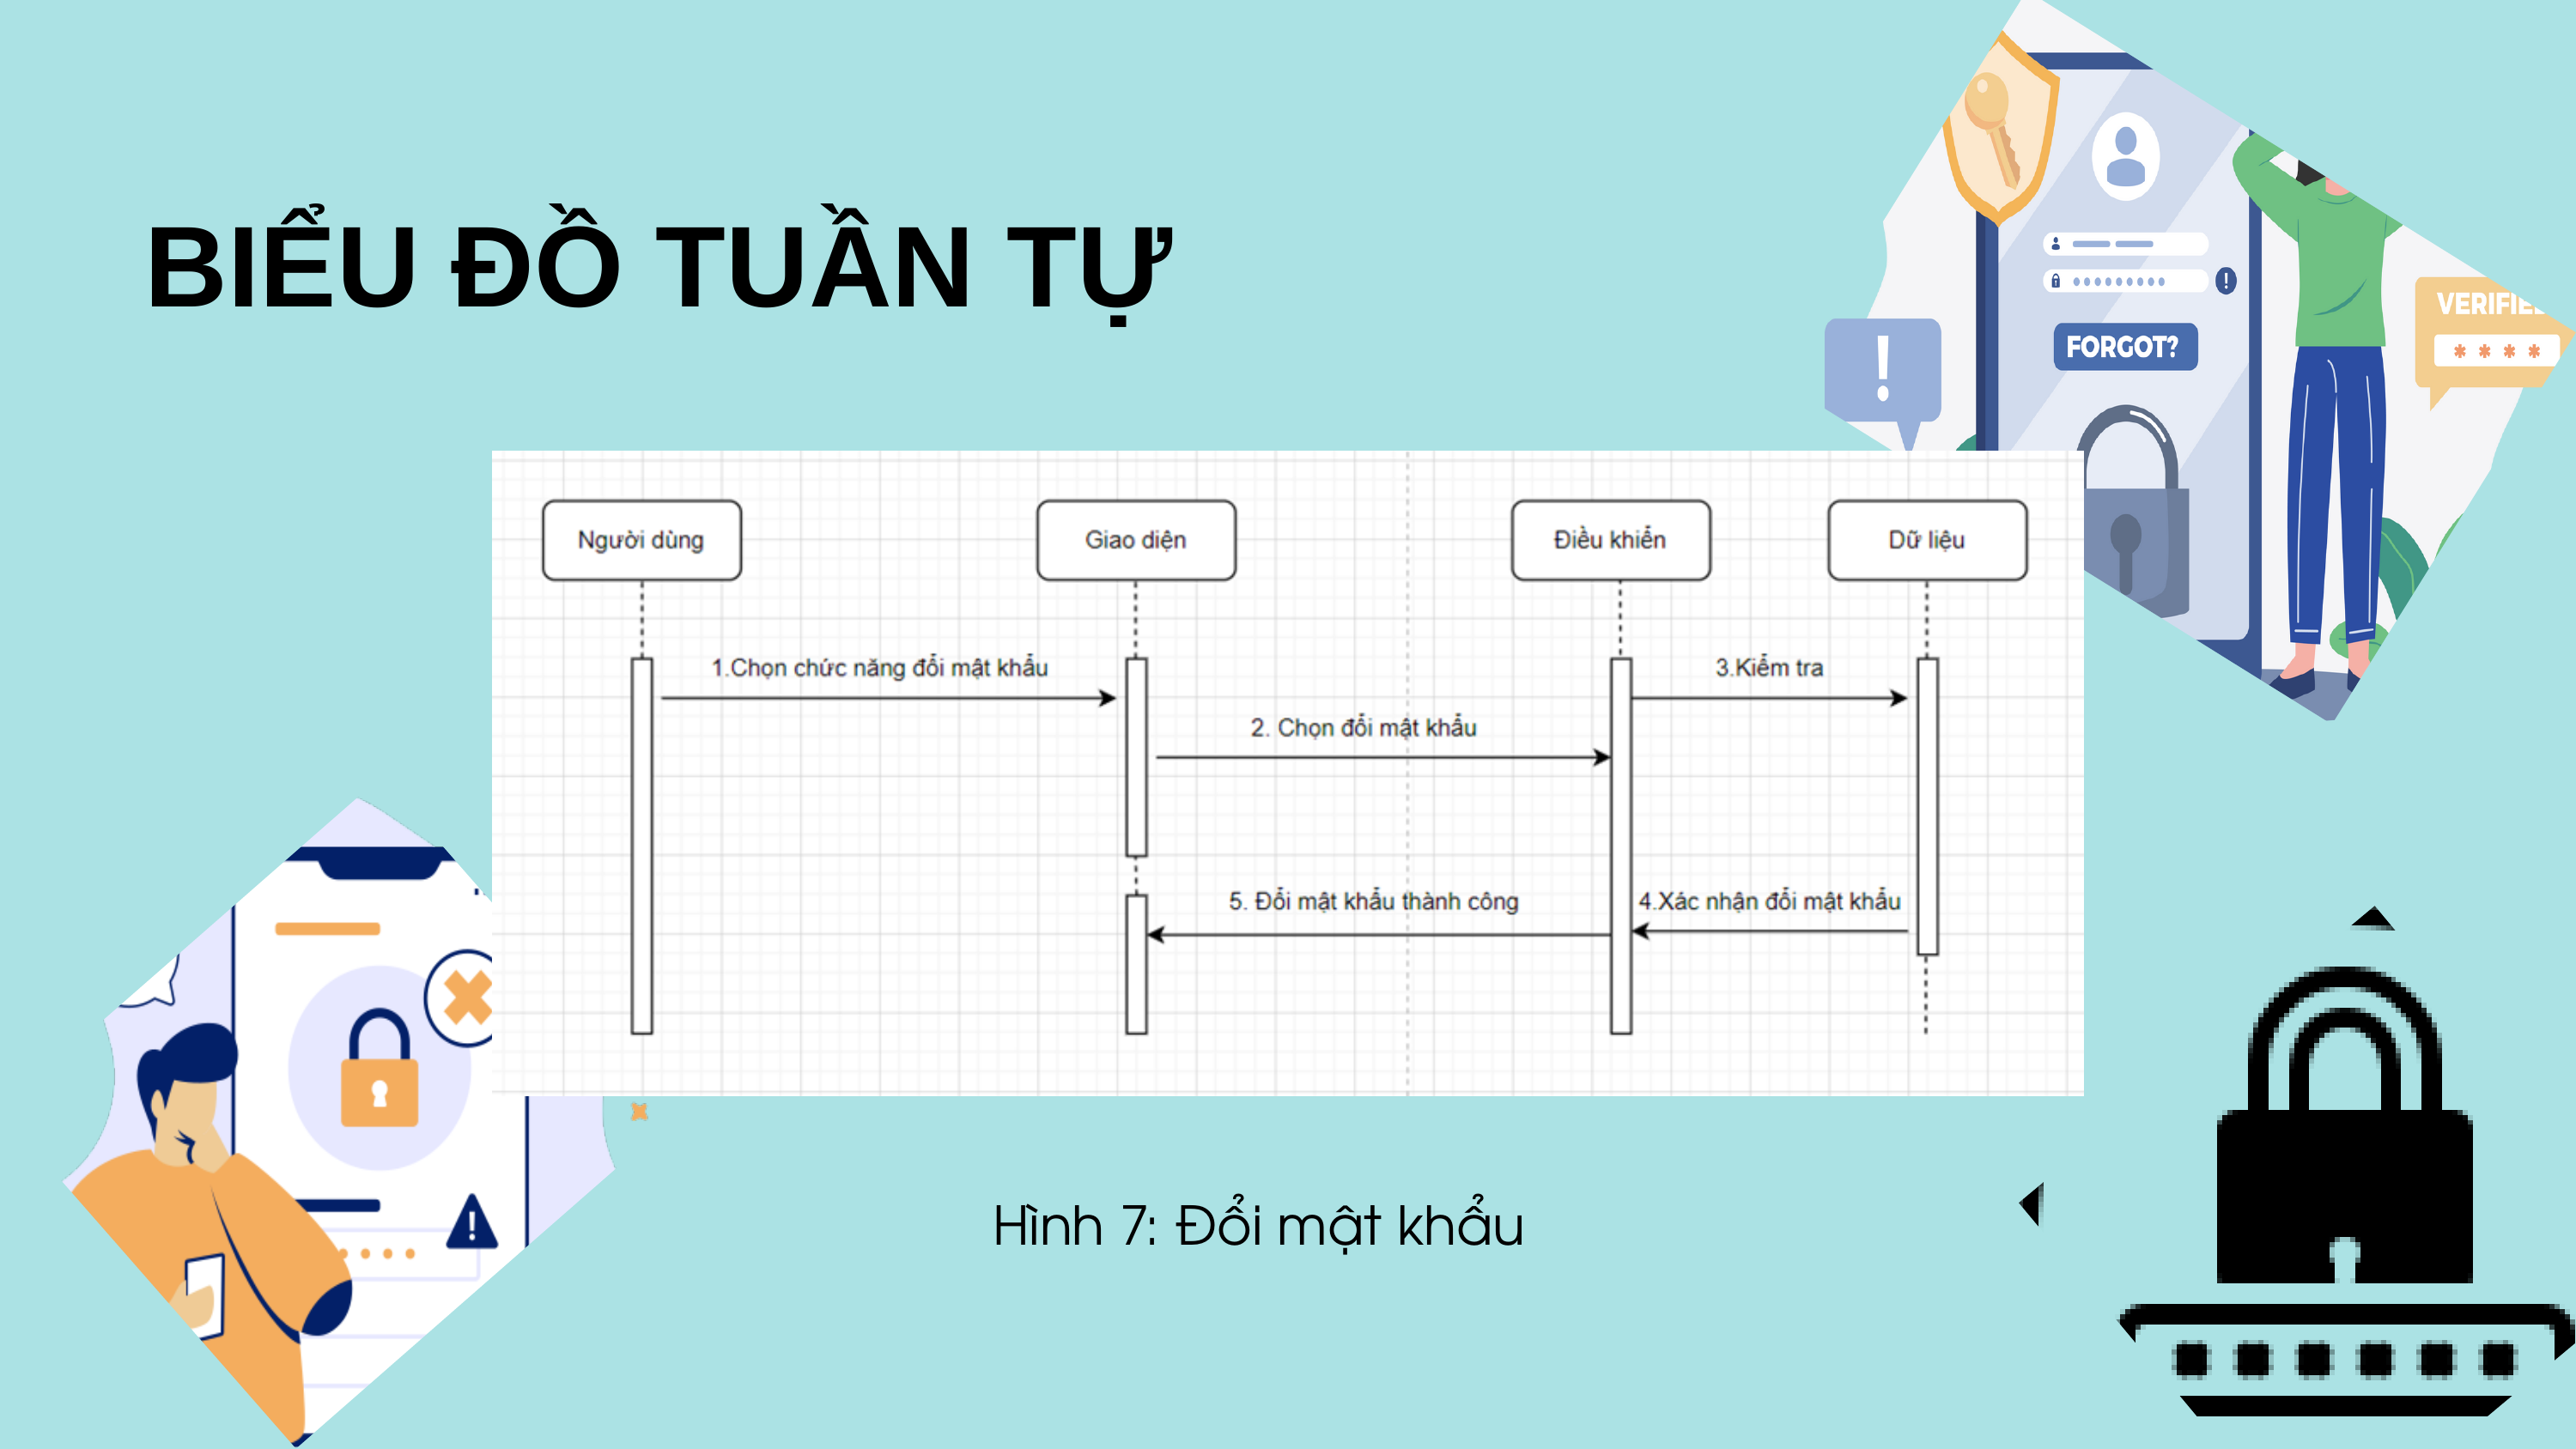

BIỂU ĐỒ TUẦN TỰ

Hình 7: Đổi mật khẩu